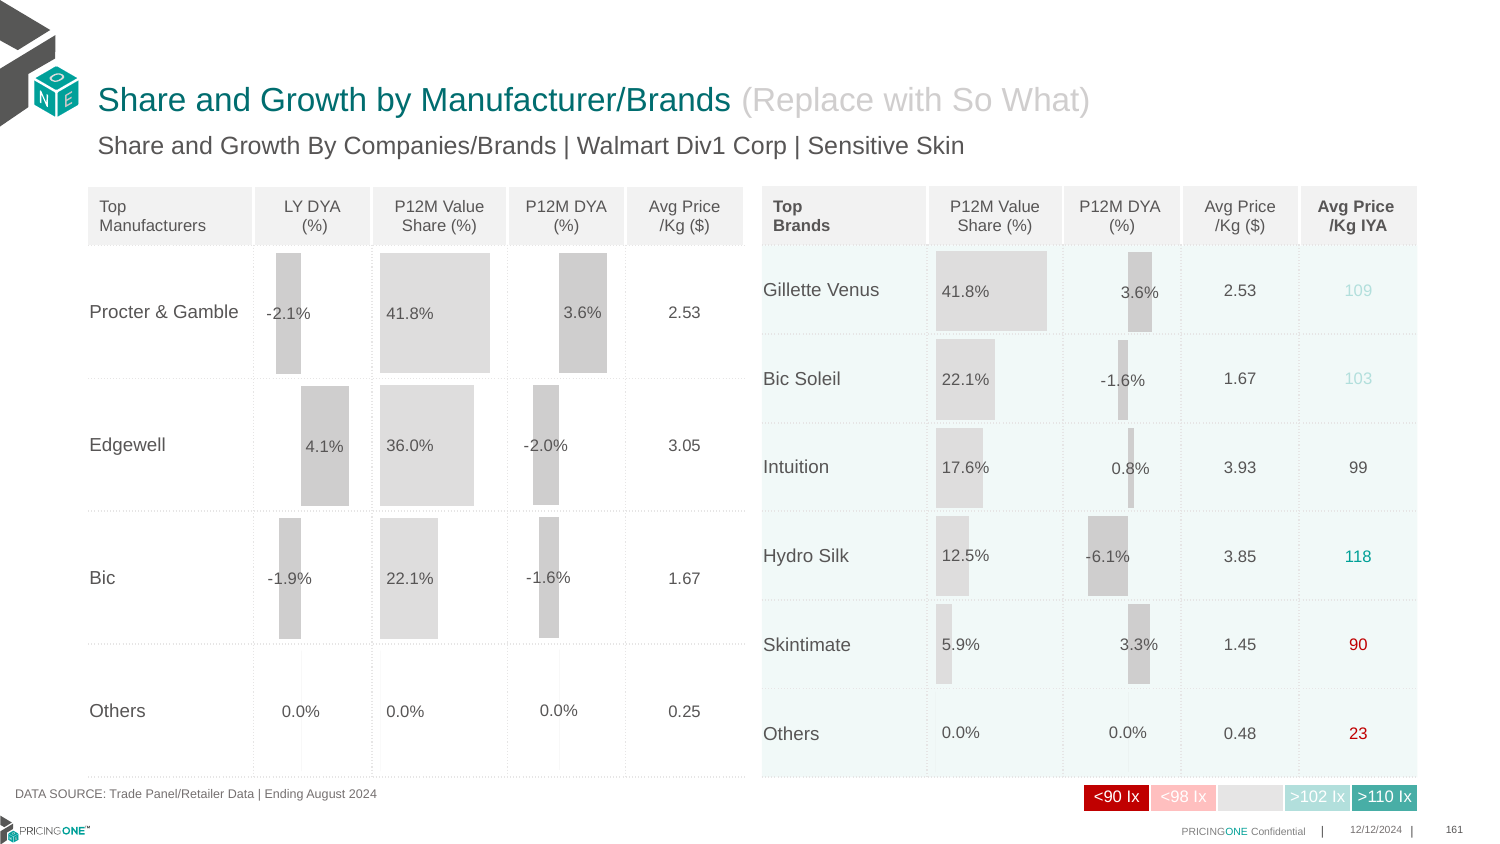

# Share and Growth by Manufacturer/Brands (Replace with So What)

Share and Growth By Companies/Brands | Walmart Div1 Corp | Sensitive Skin
| Top Brands | P12M Value Share (%) | P12M DYA (%) | Avg Price /Kg ($) | Avg Price /Kg IYA |
| --- | --- | --- | --- | --- |
| Gillette Venus |  |  | 2.53 | 109 |
| Bic Soleil |  |  | 1.67 | 103 |
| Intuition |  |  | 3.93 | 99 |
| Hydro Silk |  |  | 3.85 | 118 |
| Skintimate |  |  | 1.45 | 90 |
| Others |  |  | 0.48 | 23 |
| Top Manufacturers | LY DYA (%) | P12M Value Share (%) | P12M DYA (%) | Avg Price /Kg ($) |
| --- | --- | --- | --- | --- |
| Procter & Gamble |  |  |  | 2.53 |
| Edgewell |  |  |  | 3.05 |
| Bic |  |  |  | 1.67 |
| Others |  |  |  | 0.25 |

### Chart

| Category | Share DYA P12M |
|---|---|
| None | 0.03571652443829443 |

### Chart

| Category | Value Share P12M |
|---|---|
| None | 0.41845633542833555 |

### Chart

| Category | Share DYA LY |
|---|---|
| None | -0.021387098718406716 |

### Chart

| Category | Value Share |
|---|---|
| None | 0.41845633542833555 |

### Chart

| Category | Share DYA |
|---|---|
| None | 0.03571652443829443 |
DATA SOURCE: Trade Panel/Retailer Data | Ending August 2024
| <90 Ix | <98 Ix |  | >102 Ix | >110 Ix |
| --- | --- | --- | --- | --- |

12/12/2024
161